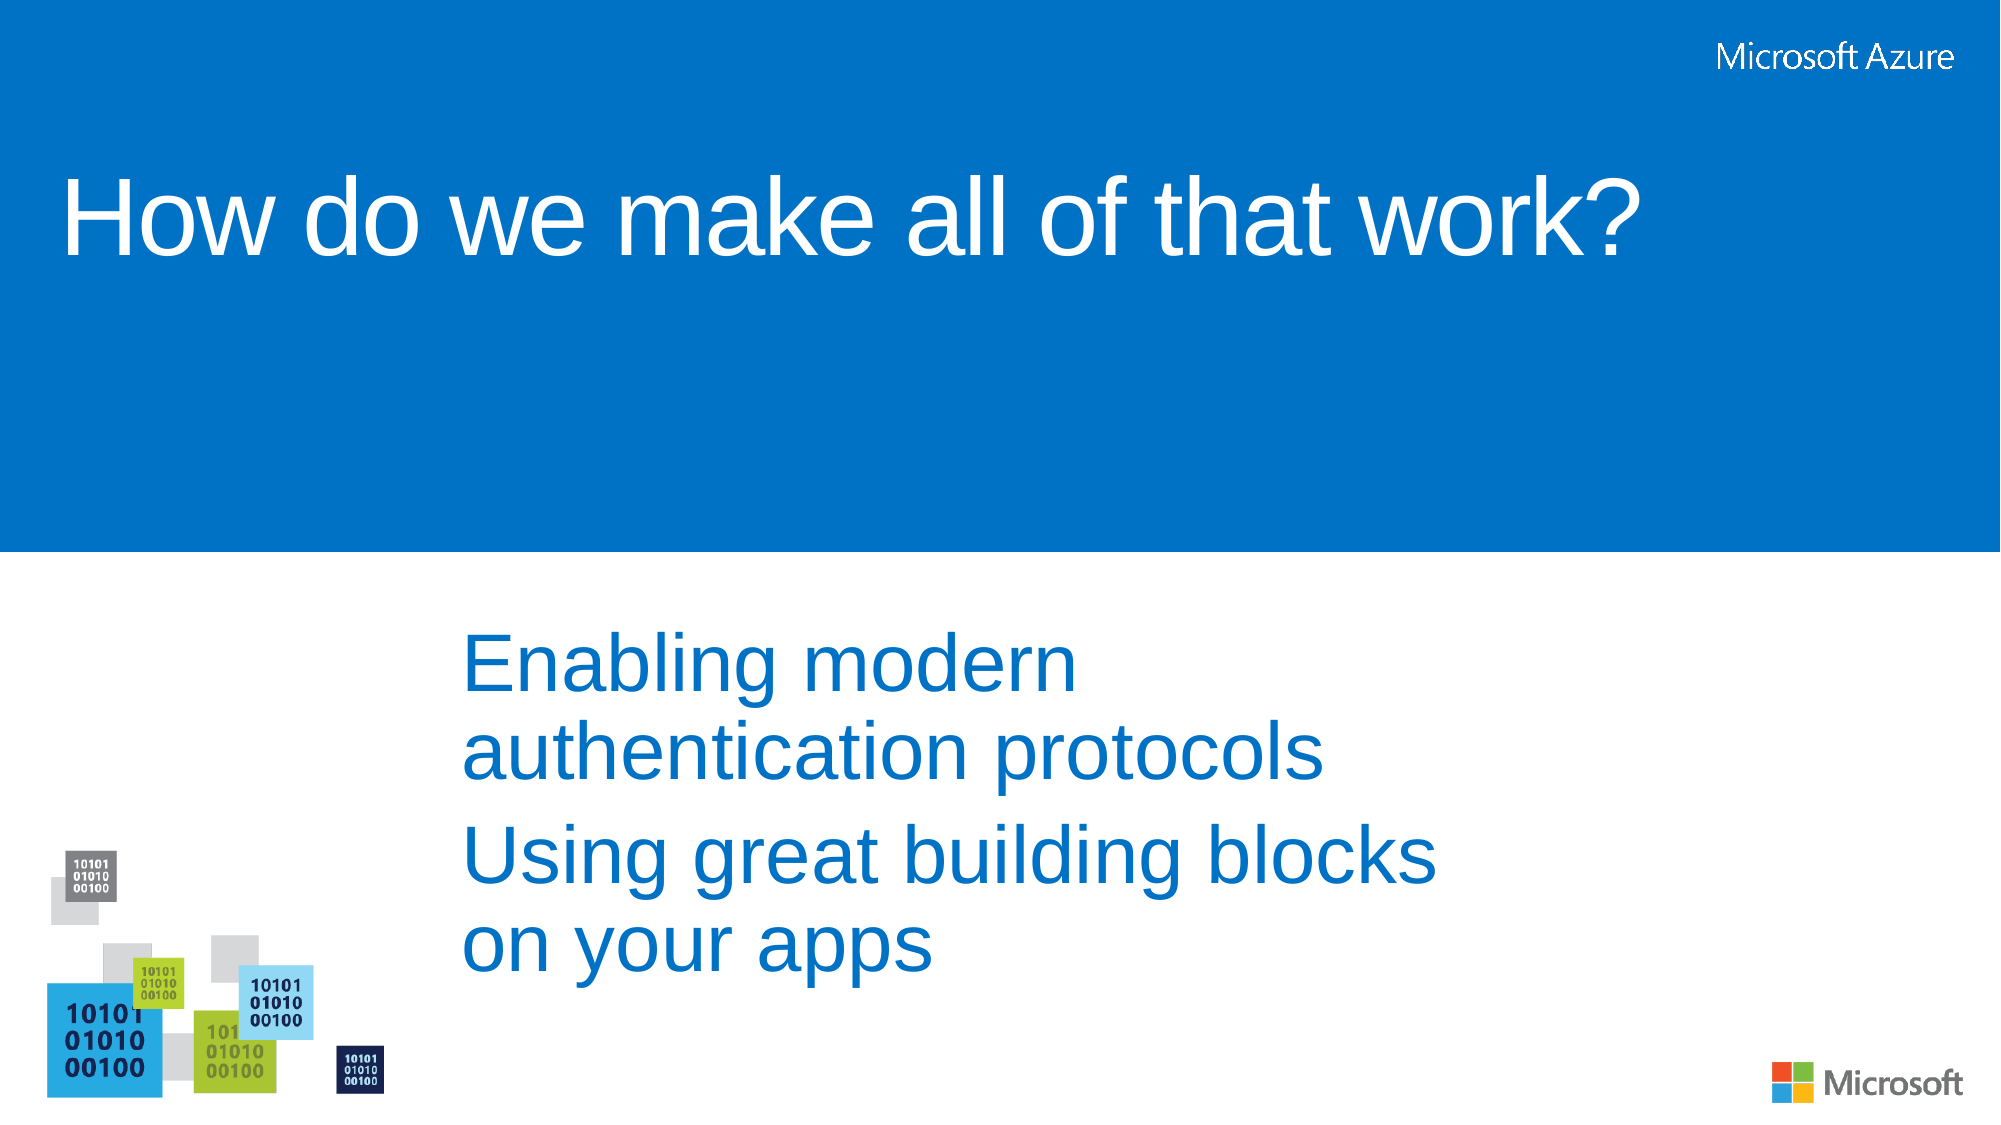

# How do we make all of that work?
Enabling modern authentication protocols
Using great building blocks on your apps